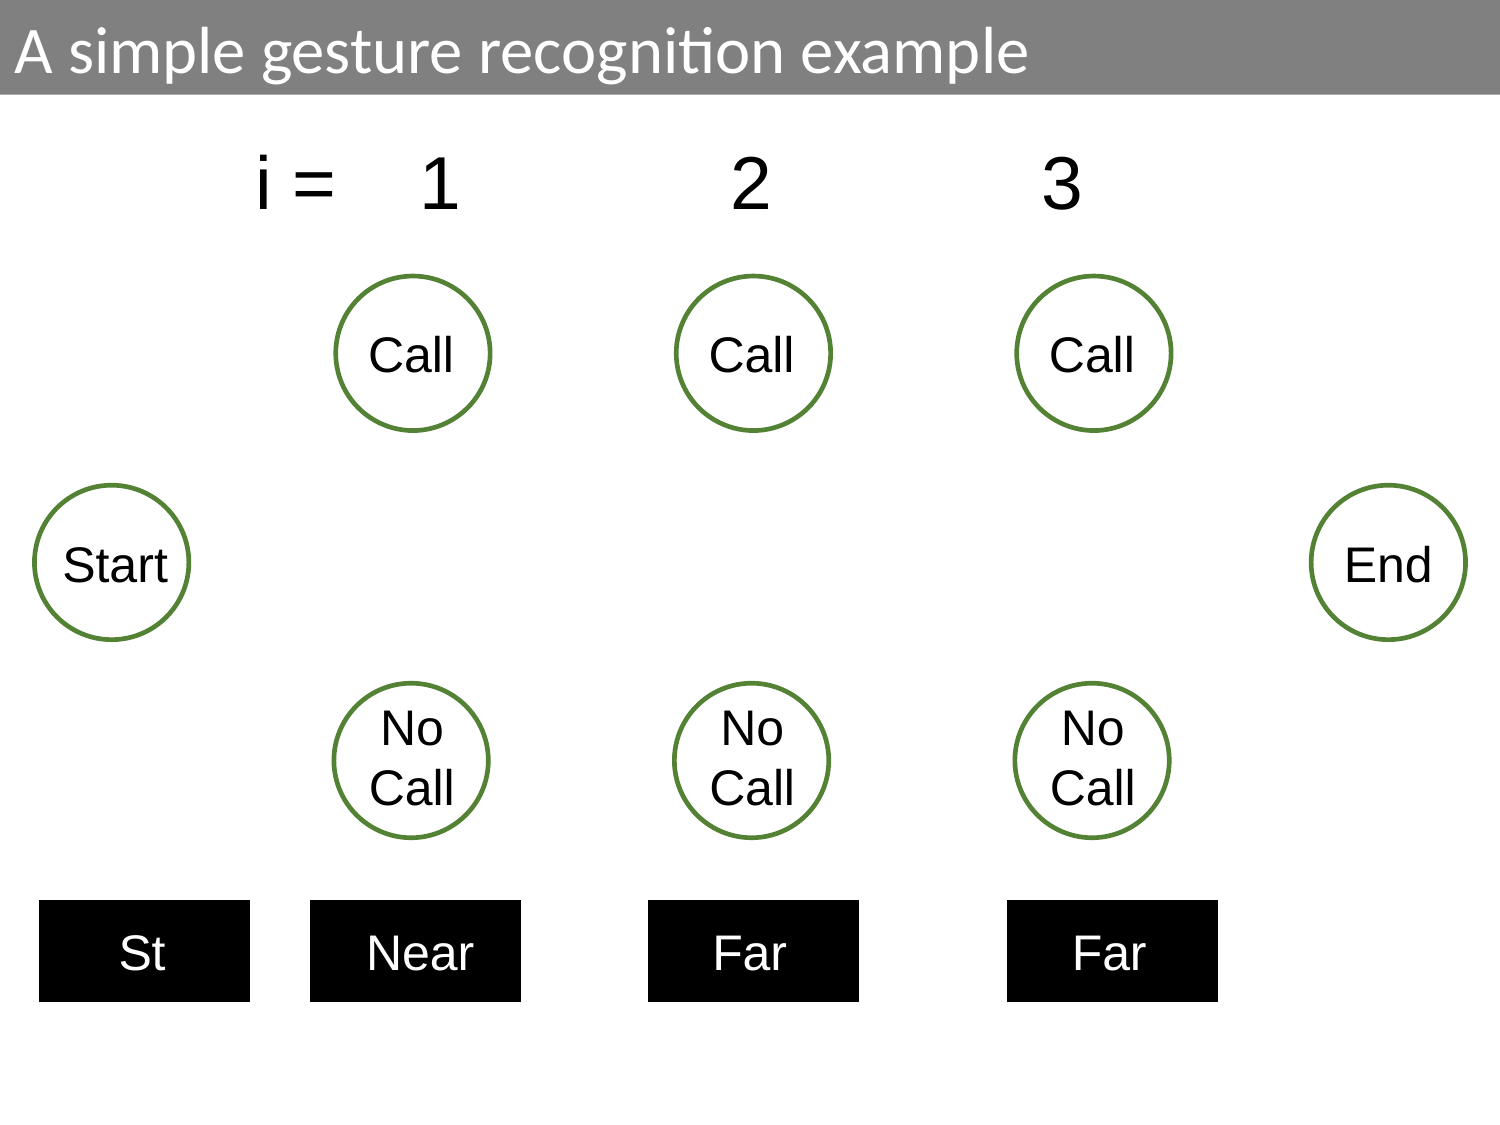

A simple gesture recognition example
i =    1             2             3

Call

Call

Call

No
Call

No
Call

No
Call

End

Start

St

Near
Far
Far